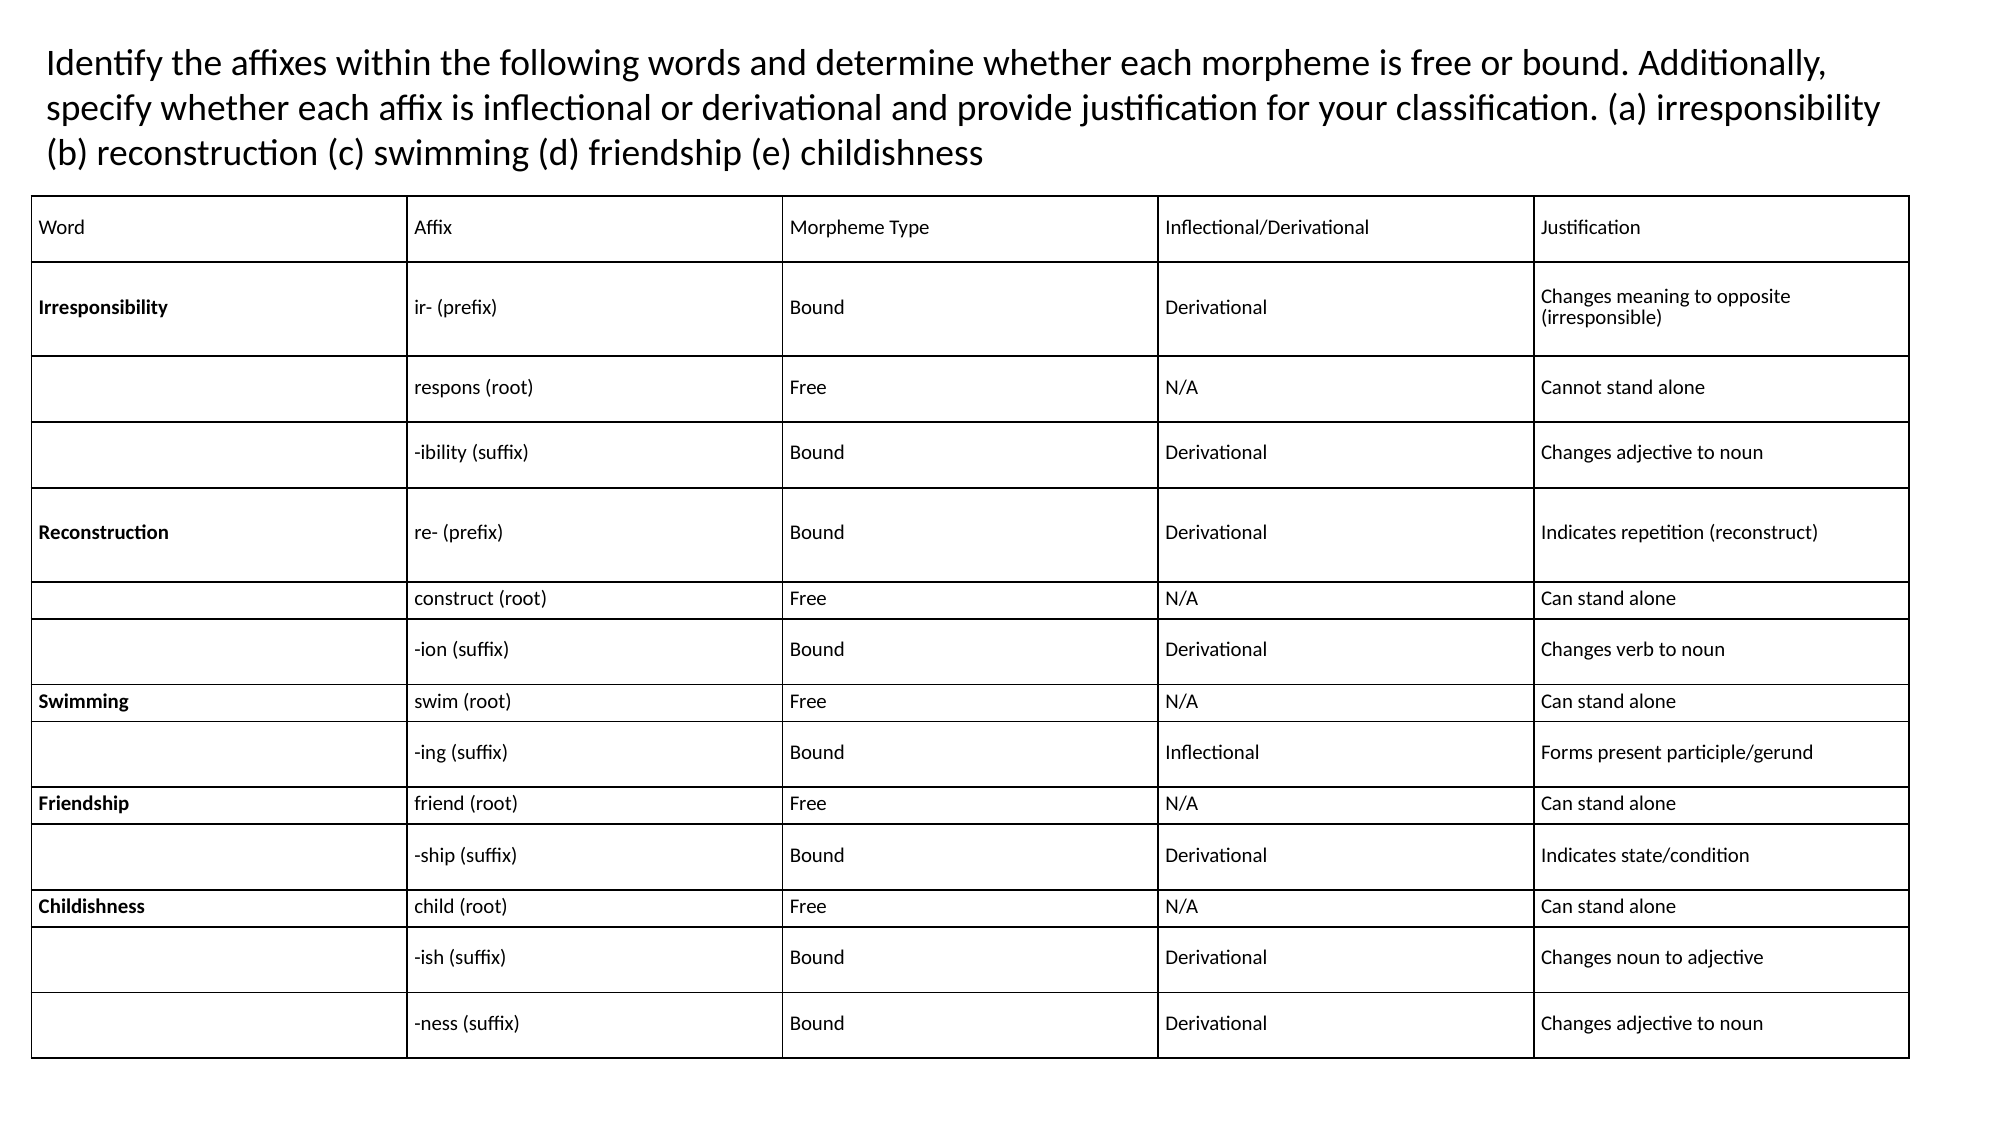

Identify the affixes within the following words and determine whether each morpheme is free or bound. Additionally, specify whether each affix is inflectional or derivational and provide justification for your classification. (a) irresponsibility (b) reconstruction (c) swimming (d) friendship (e) childishness
| Word | Affix | Morpheme Type | Inflectional/Derivational | Justification |
| --- | --- | --- | --- | --- |
| Irresponsibility | ir- (prefix) | Bound | Derivational | Changes meaning to opposite (irresponsible) |
|  | respons (root) | Free | N/A | Cannot stand alone |
|  | -ibility (suffix) | Bound | Derivational | Changes adjective to noun |
| Reconstruction | re- (prefix) | Bound | Derivational | Indicates repetition (reconstruct) |
|  | construct (root) | Free | N/A | Can stand alone |
|  | -ion (suffix) | Bound | Derivational | Changes verb to noun |
| Swimming | swim (root) | Free | N/A | Can stand alone |
|  | -ing (suffix) | Bound | Inflectional | Forms present participle/gerund |
| Friendship | friend (root) | Free | N/A | Can stand alone |
|  | -ship (suffix) | Bound | Derivational | Indicates state/condition |
| Childishness | child (root) | Free | N/A | Can stand alone |
|  | -ish (suffix) | Bound | Derivational | Changes noun to adjective |
|  | -ness (suffix) | Bound | Derivational | Changes adjective to noun |